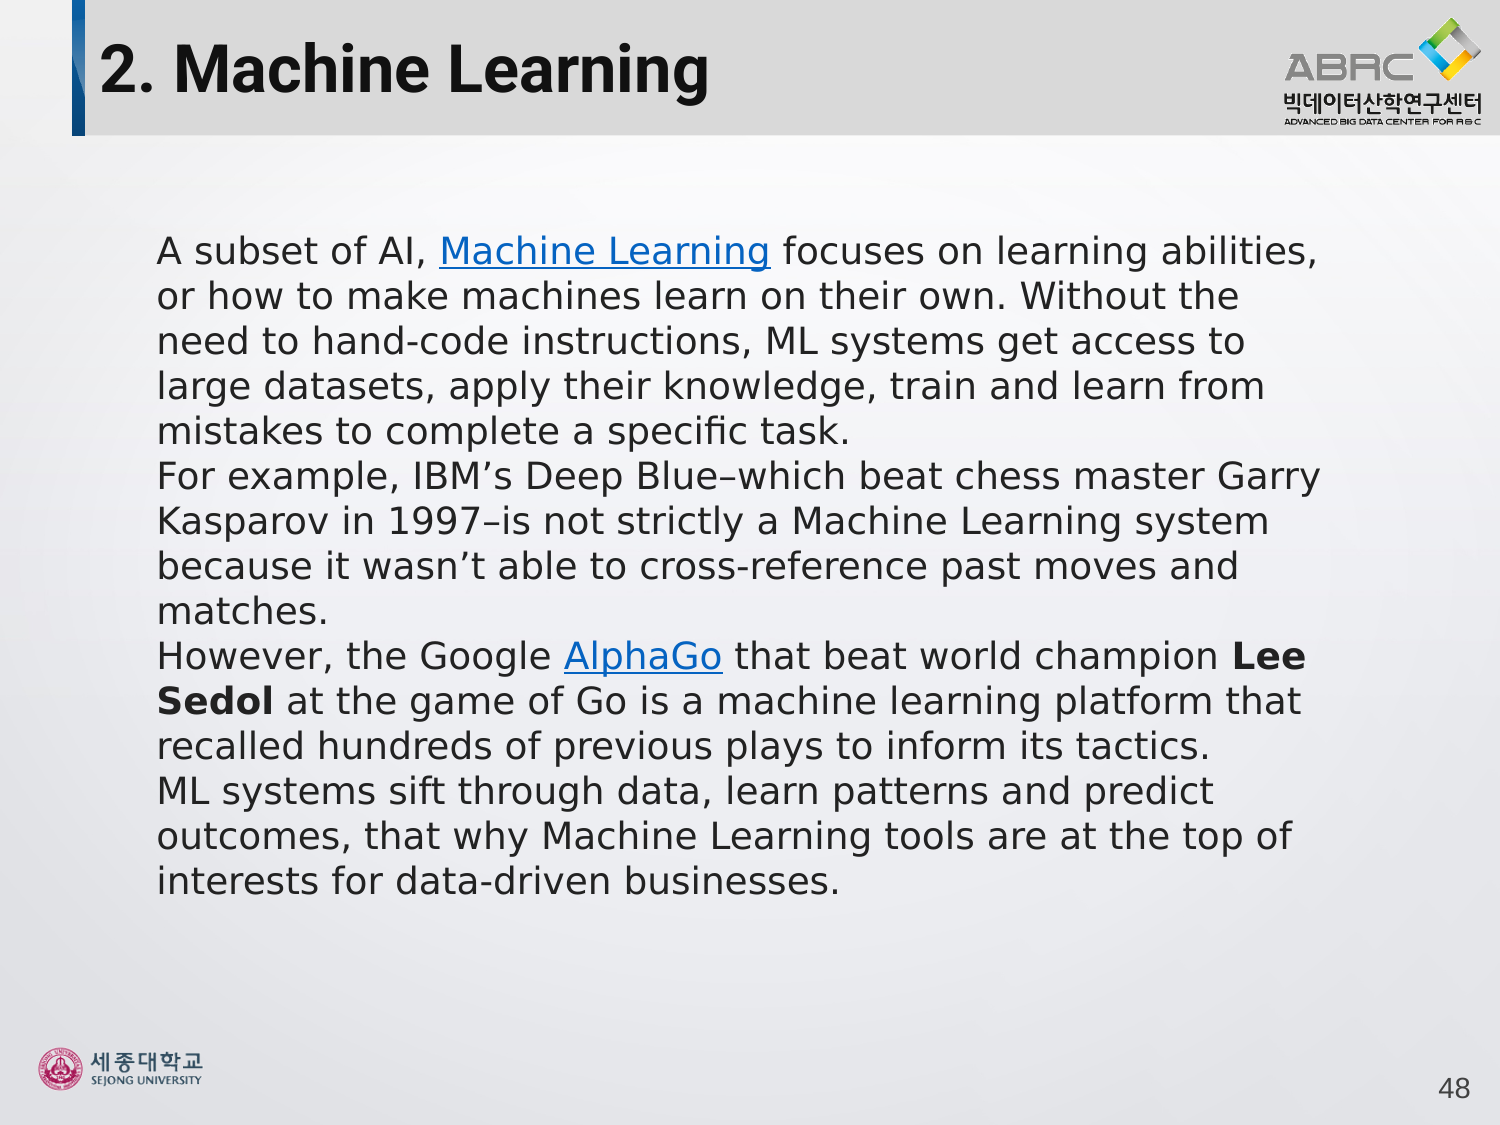

2. Machine Learning

A subset of AI, Machine Learning focuses on learning abilities, or how to make machines learn on their own. Without the need to hand-code instructions, ML systems get access to large datasets, apply their knowledge, train and learn from mistakes to complete a specific task.
For example, IBM’s Deep Blue–which beat chess master Garry Kasparov in 1997–is not strictly a Machine Learning system because it wasn’t able to cross-reference past moves and matches.
However, the Google AlphaGo that beat world champion Lee Sedol at the game of Go is a machine learning platform that recalled hundreds of previous plays to inform its tactics.
ML systems sift through data, learn patterns and predict outcomes, that why Machine Learning tools are at the top of interests for data-driven businesses.